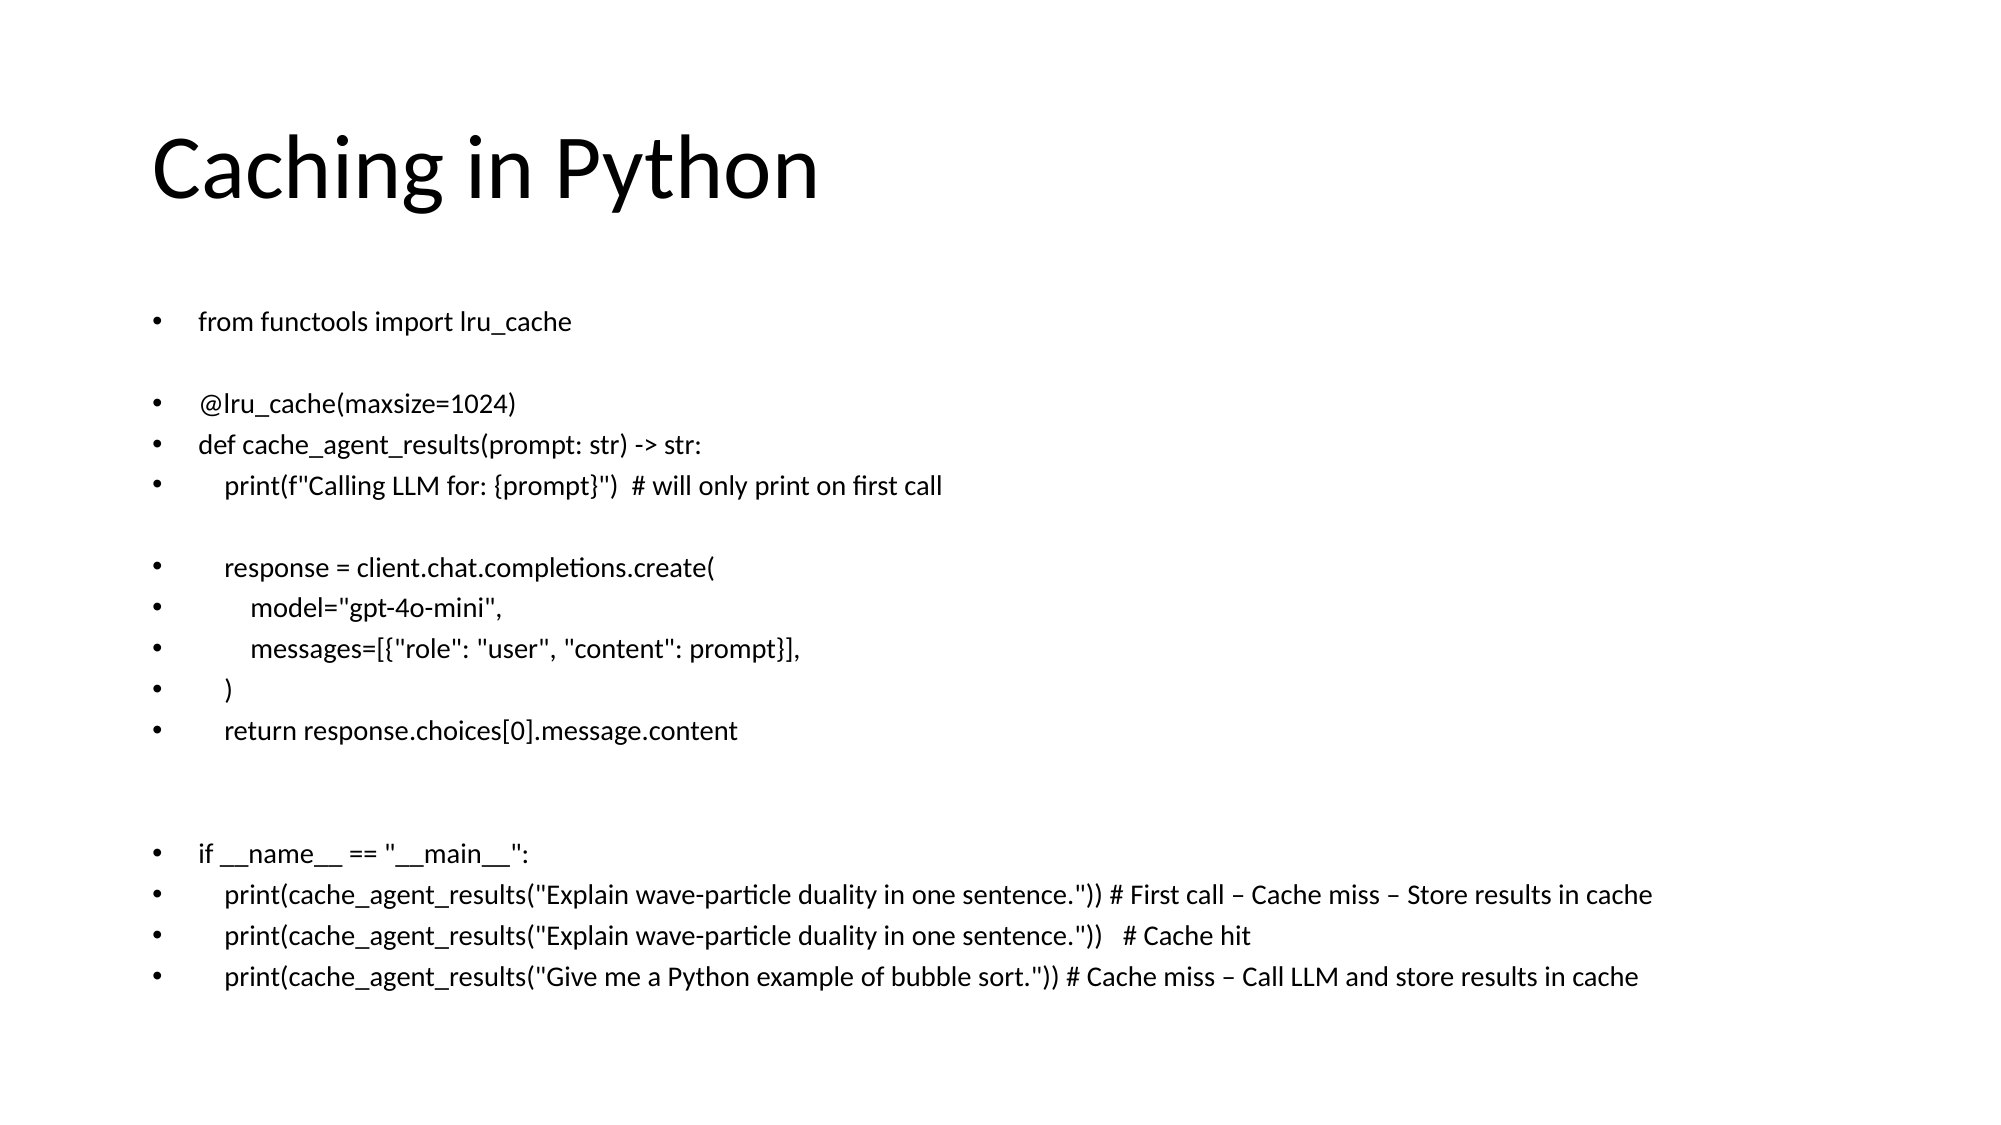

# Caching in Python
from functools import lru_cache

@lru_cache(maxsize=1024)
def cache_agent_results(prompt: str) -> str:
    print(f"Calling LLM for: {prompt}")  # will only print on first call

    response = client.chat.completions.create(
        model="gpt-4o-mini",
        messages=[{"role": "user", "content": prompt}],
    )
    return response.choices[0].message.content

if __name__ == "__main__":
    print(cache_agent_results("Explain wave-particle duality in one sentence.")) # First call – Cache miss – Store results in cache
    print(cache_agent_results("Explain wave-particle duality in one sentence."))   # Cache hit
    print(cache_agent_results("Give me a Python example of bubble sort.")) # Cache miss – Call LLM and store results in cache